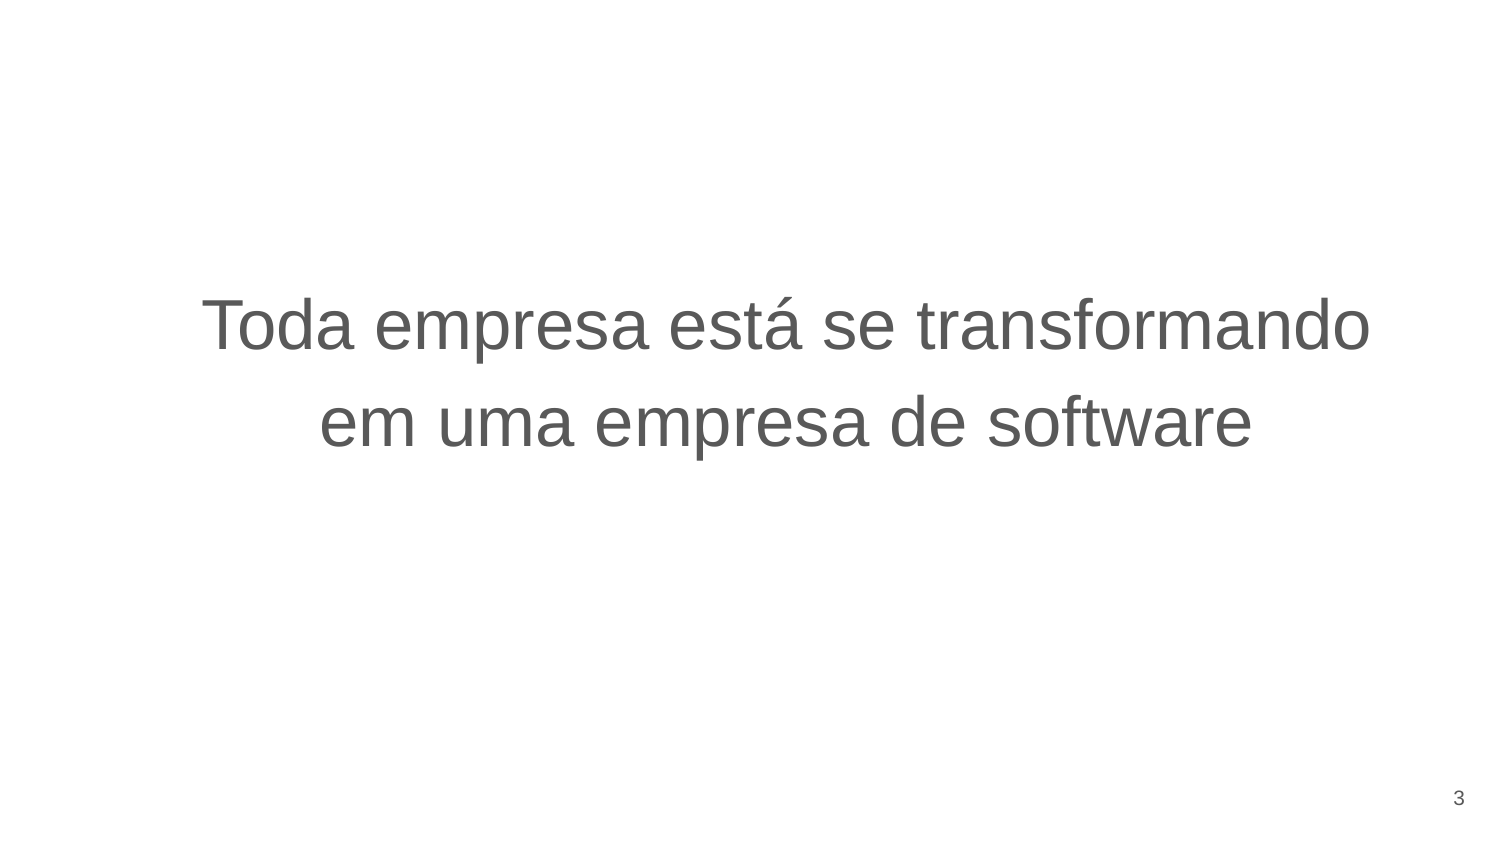

Toda empresa está se transformando em uma empresa de software

3